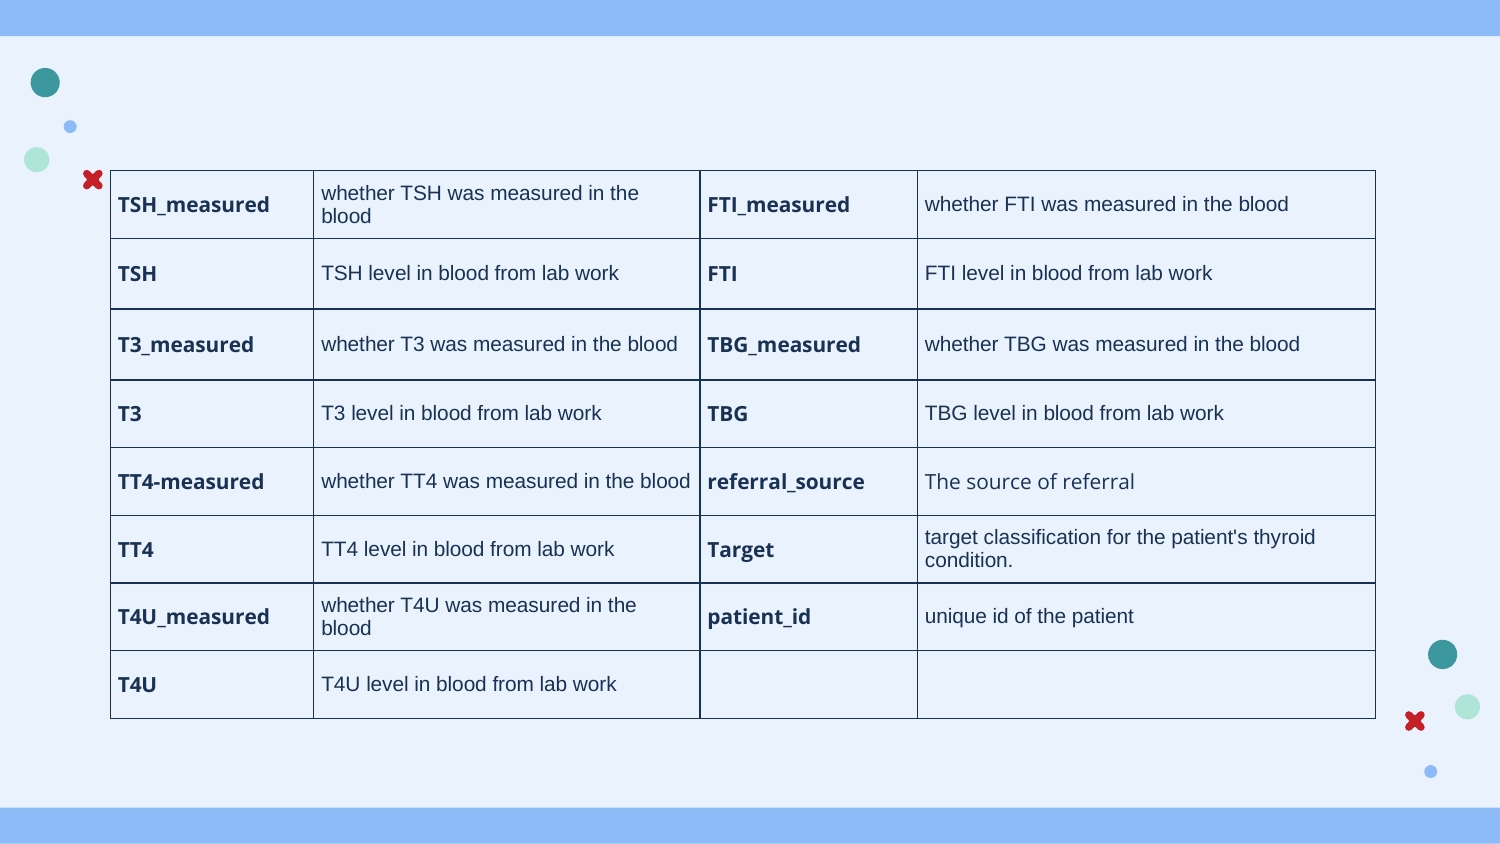

| TSH\_measured | whether TSH was measured in the blood | FTI\_measured | whether FTI was measured in the blood |
| --- | --- | --- | --- |
| TSH | TSH level in blood from lab work | FTI | FTI level in blood from lab work |
| T3\_measured | whether T3 was measured in the blood | TBG\_measured | whether TBG was measured in the blood |
| T3 | T3 level in blood from lab work | TBG | TBG level in blood from lab work |
| TT4-measured | whether TT4 was measured in the blood | referral\_source | The source of referral |
| TT4 | TT4 level in blood from lab work | Target | target classification for the patient's thyroid condition. |
| T4U\_measured | whether T4U was measured in the blood | patient\_id | unique id of the patient |
| T4U | T4U level in blood from lab work |  |  |